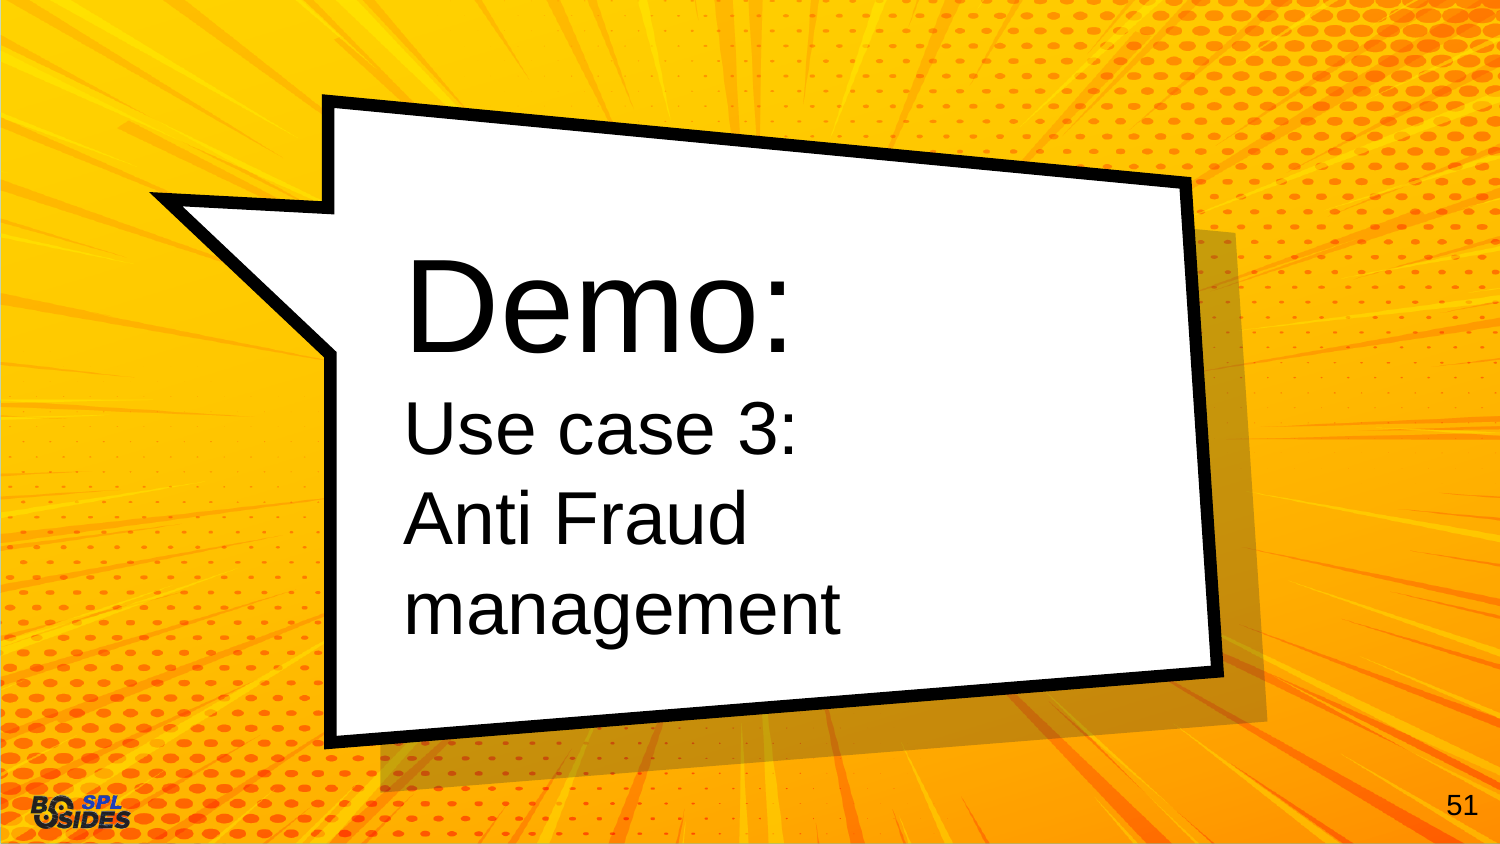

# Demo: Use case 3: Anti Fraud management
51